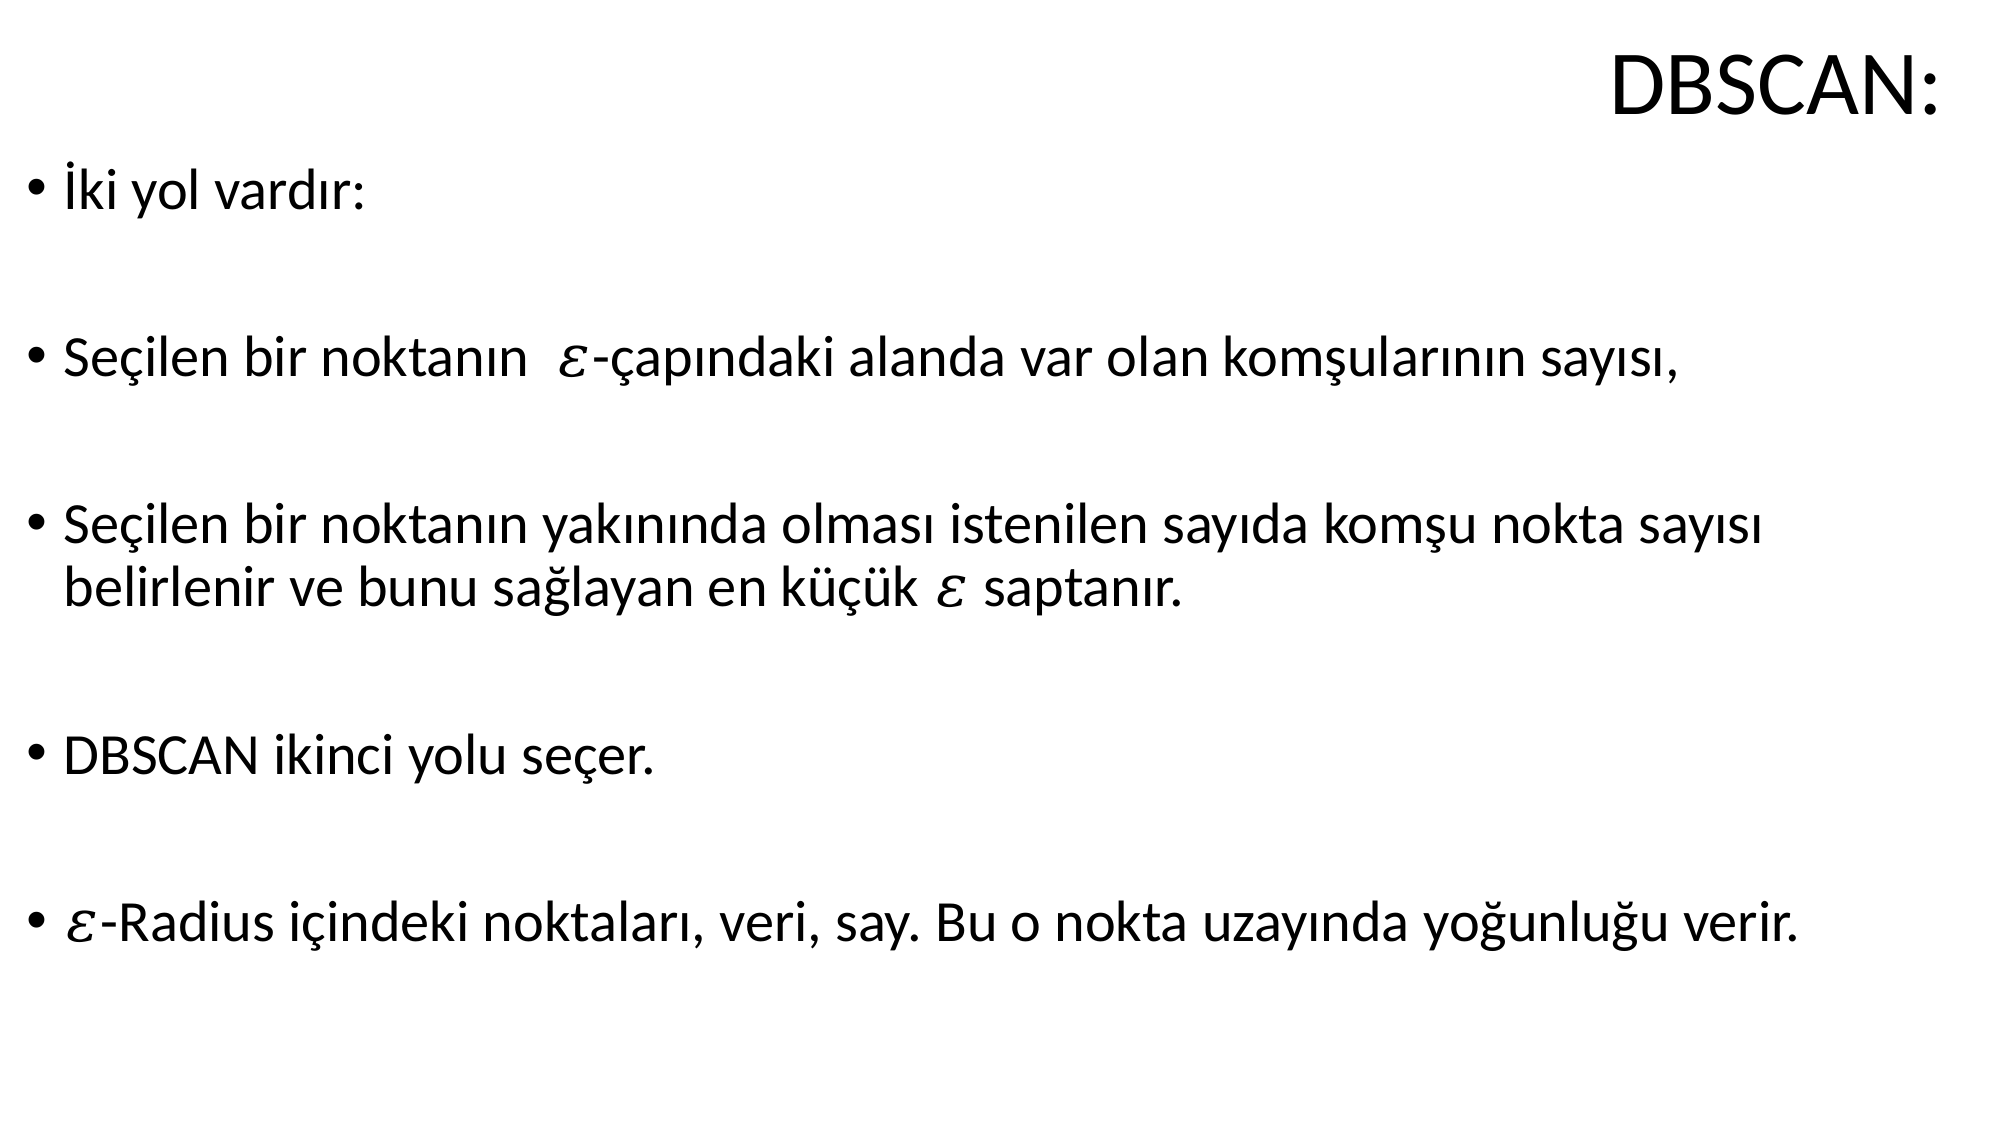

# DBSCAN:
İki yol vardır:

Seçilen bir noktanın  𝜀-çapındaki alanda var olan komşularının sayısı,

Seçilen bir noktanın yakınında olması istenilen sayıda komşu nokta sayısı belirlenir ve bunu sağlayan en küçük 𝜀 saptanır.

DBSCAN ikinci yolu seçer.

𝜀-Radius içindeki noktaları, veri, say. Bu o nokta uzayında yoğunluğu verir.